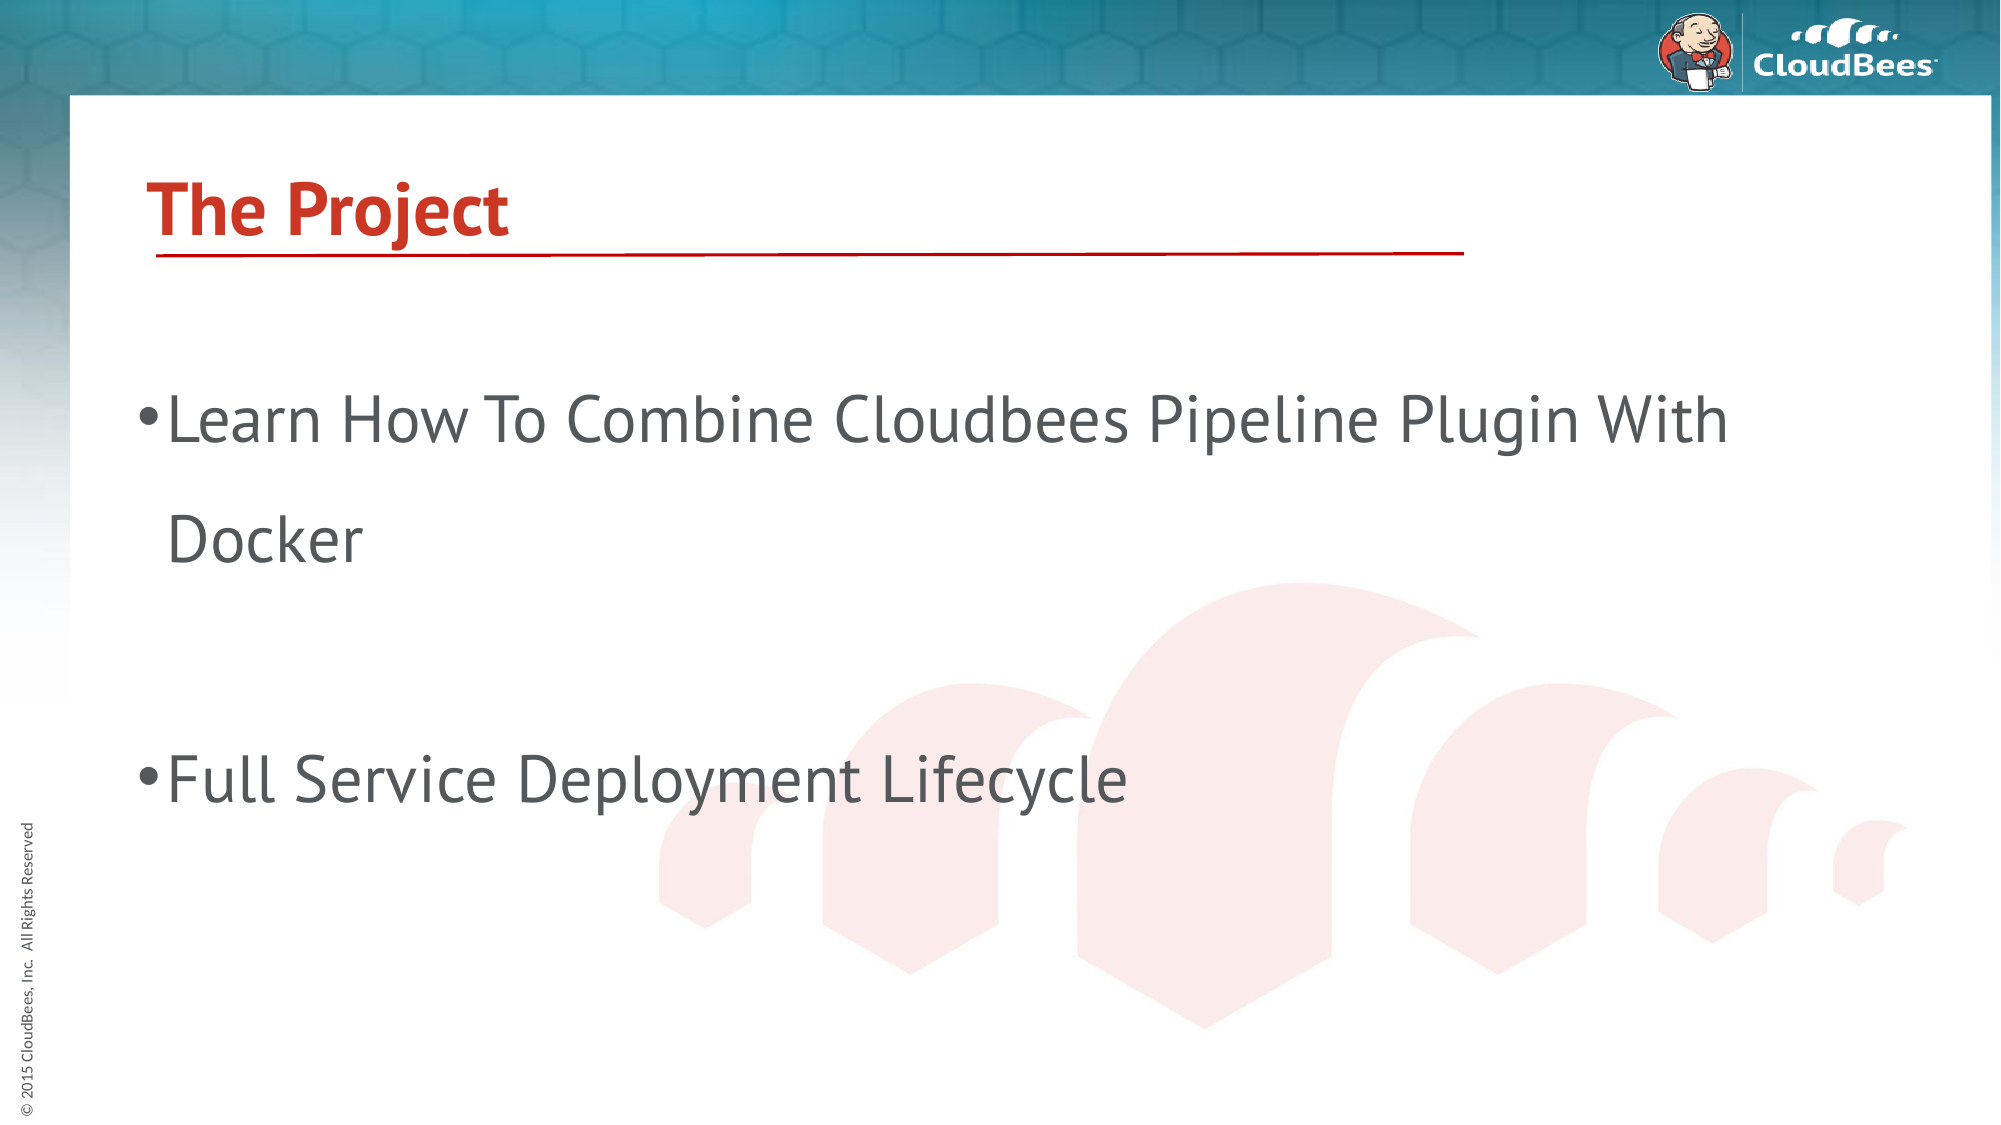

# The Project
Learn How To Combine Cloudbees Pipeline Plugin With Docker

Full Service Deployment Lifecycle